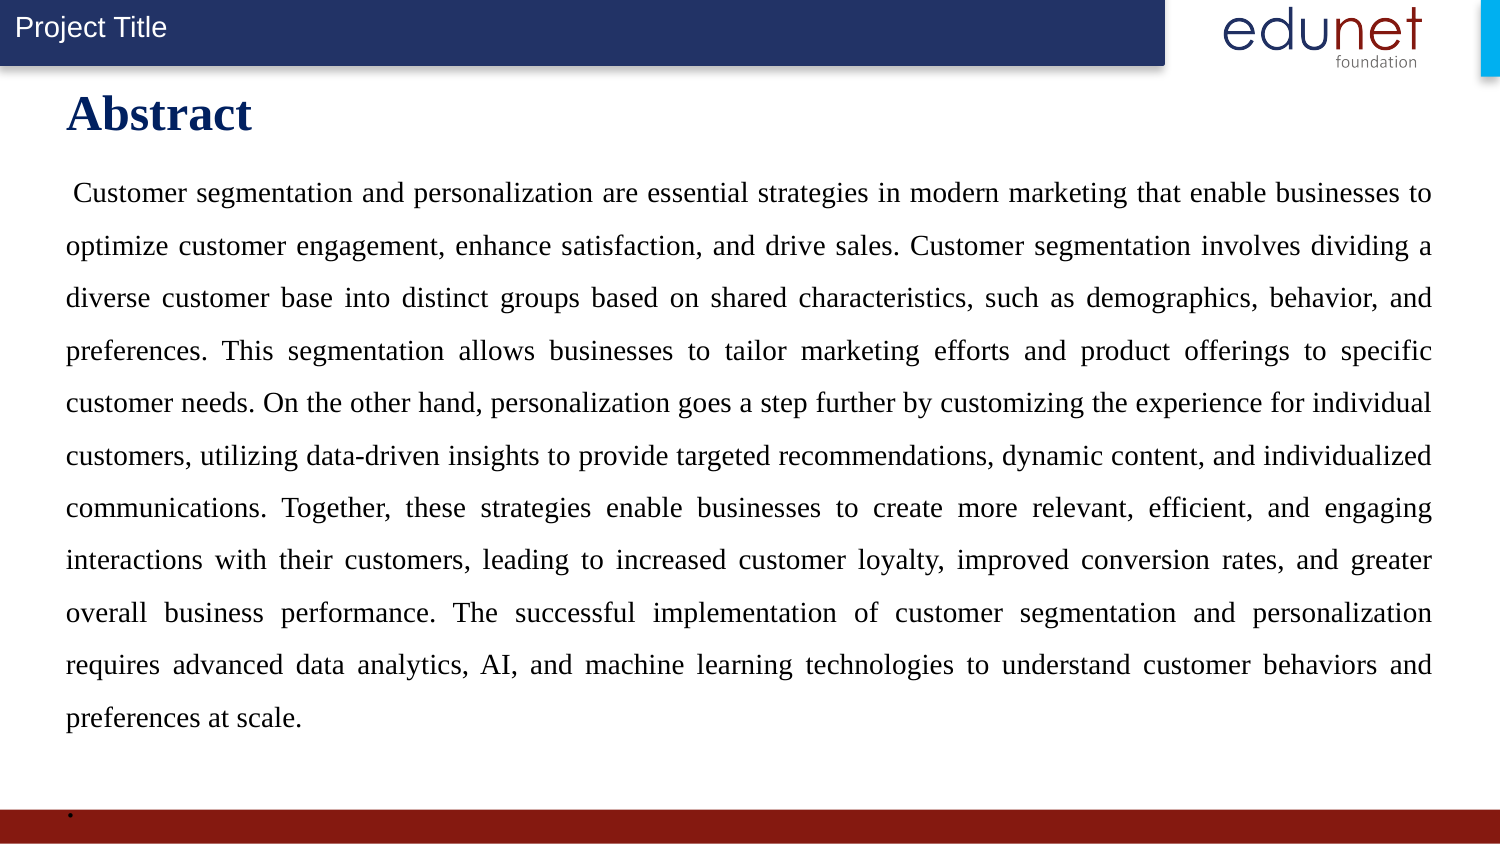

# Abstract
 Customer segmentation and personalization are essential strategies in modern marketing that enable businesses to optimize customer engagement, enhance satisfaction, and drive sales. Customer segmentation involves dividing a diverse customer base into distinct groups based on shared characteristics, such as demographics, behavior, and preferences. This segmentation allows businesses to tailor marketing efforts and product offerings to specific customer needs. On the other hand, personalization goes a step further by customizing the experience for individual customers, utilizing data-driven insights to provide targeted recommendations, dynamic content, and individualized communications. Together, these strategies enable businesses to create more relevant, efficient, and engaging interactions with their customers, leading to increased customer loyalty, improved conversion rates, and greater overall business performance. The successful implementation of customer segmentation and personalization requires advanced data analytics, AI, and machine learning technologies to understand customer behaviors and preferences at scale.
.